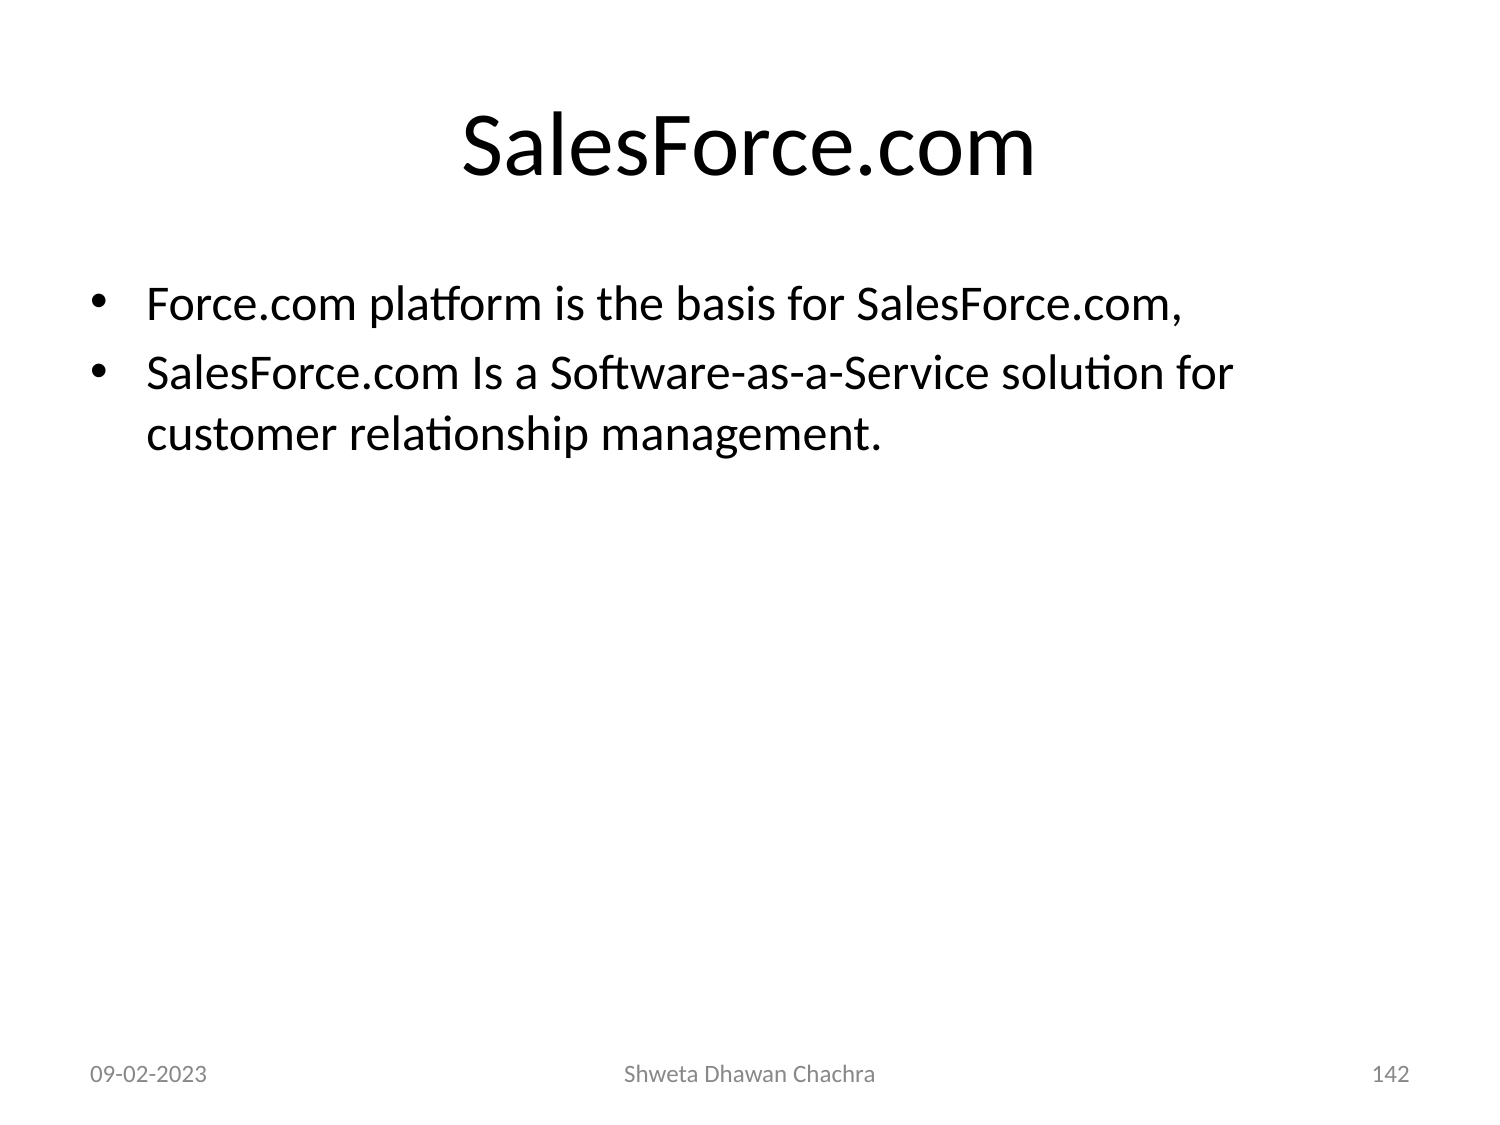

# SalesForce.com
Force.com platform is the basis for SalesForce.com,
SalesForce.com Is a Software-as-a-Service solution for customer relationship management.
09-02-2023
Shweta Dhawan Chachra
142